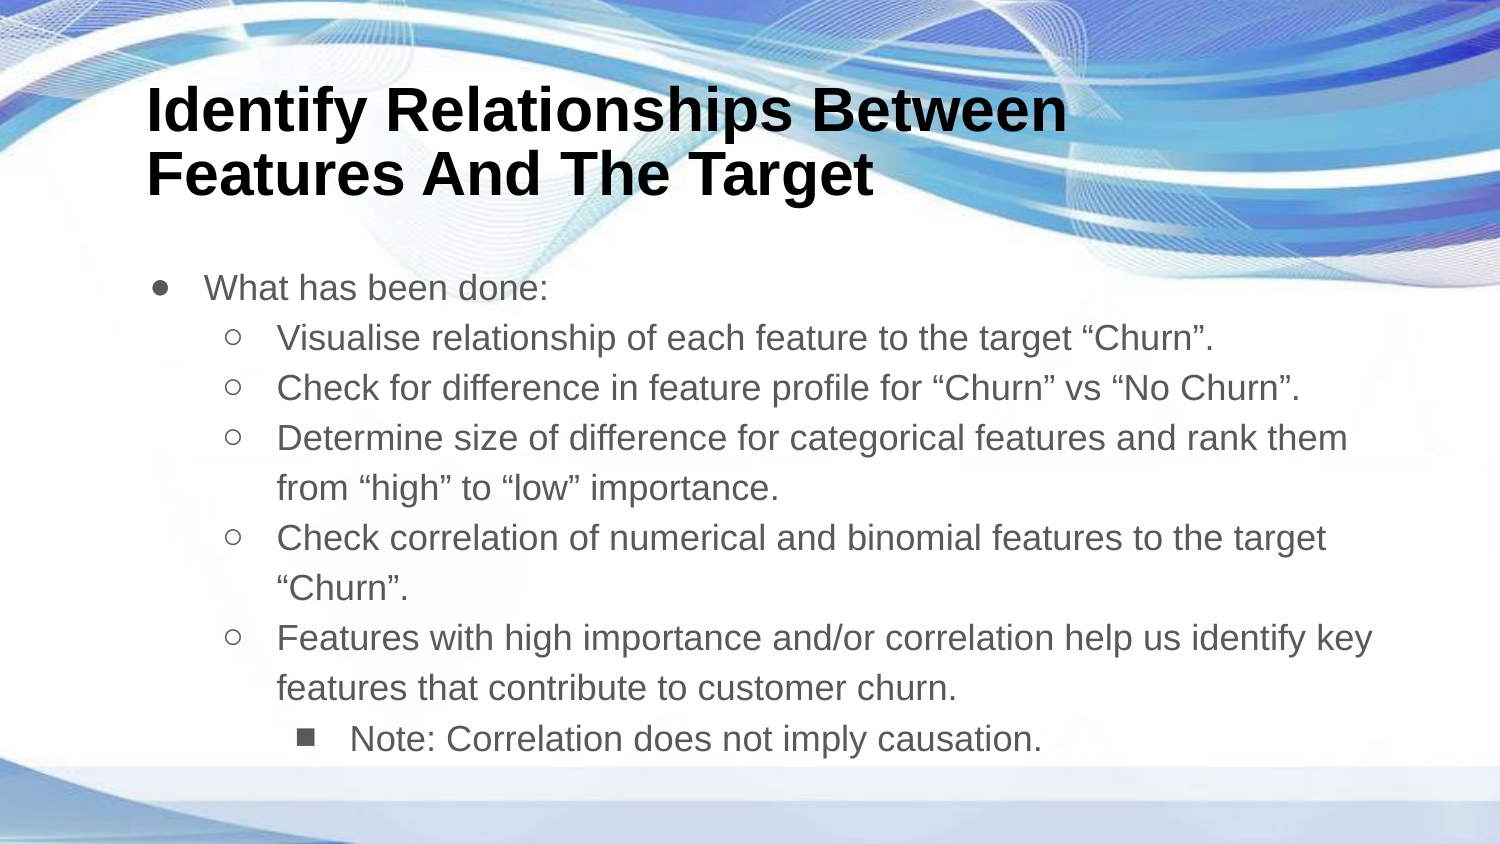

# Identify Relationships Between Features And The Target
What has been done:
Visualise relationship of each feature to the target “Churn”.
Check for difference in feature profile for “Churn” vs “No Churn”.
Determine size of difference for categorical features and rank them from “high” to “low” importance.
Check correlation of numerical and binomial features to the target “Churn”.
Features with high importance and/or correlation help us identify key features that contribute to customer churn.
Note: Correlation does not imply causation.